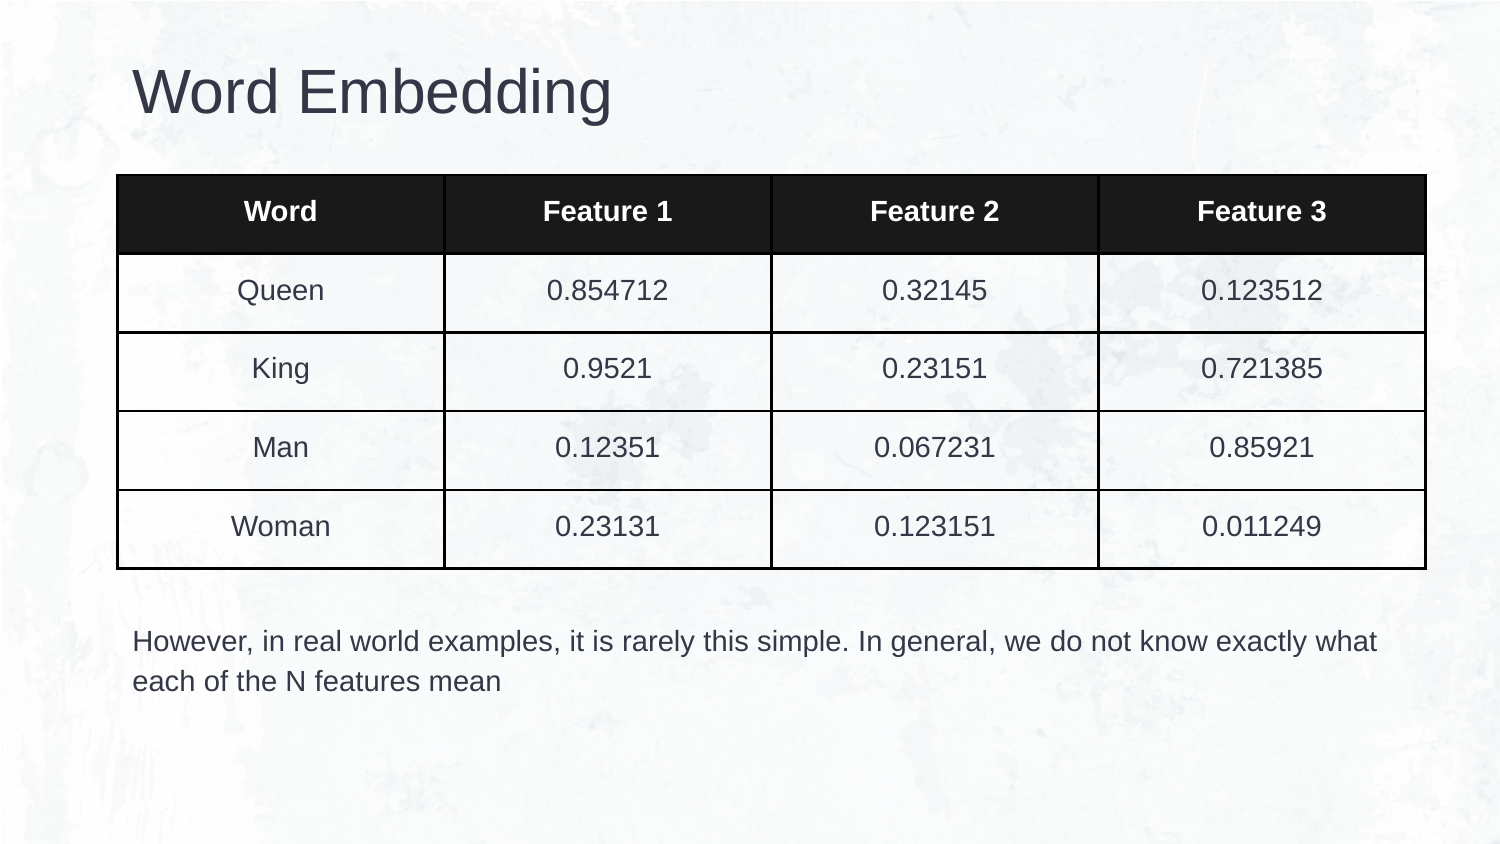

# Word Embedding
| Word | Feature 1 | Feature 2 | Feature 3 |
| --- | --- | --- | --- |
| Queen | 0.854712 | 0.32145 | 0.123512 |
| King | 0.9521 | 0.23151 | 0.721385 |
| Man | 0.12351 | 0.067231 | 0.85921 |
| Woman | 0.23131 | 0.123151 | 0.011249 |
However, in real world examples, it is rarely this simple. In general, we do not know exactly what each of the N features mean